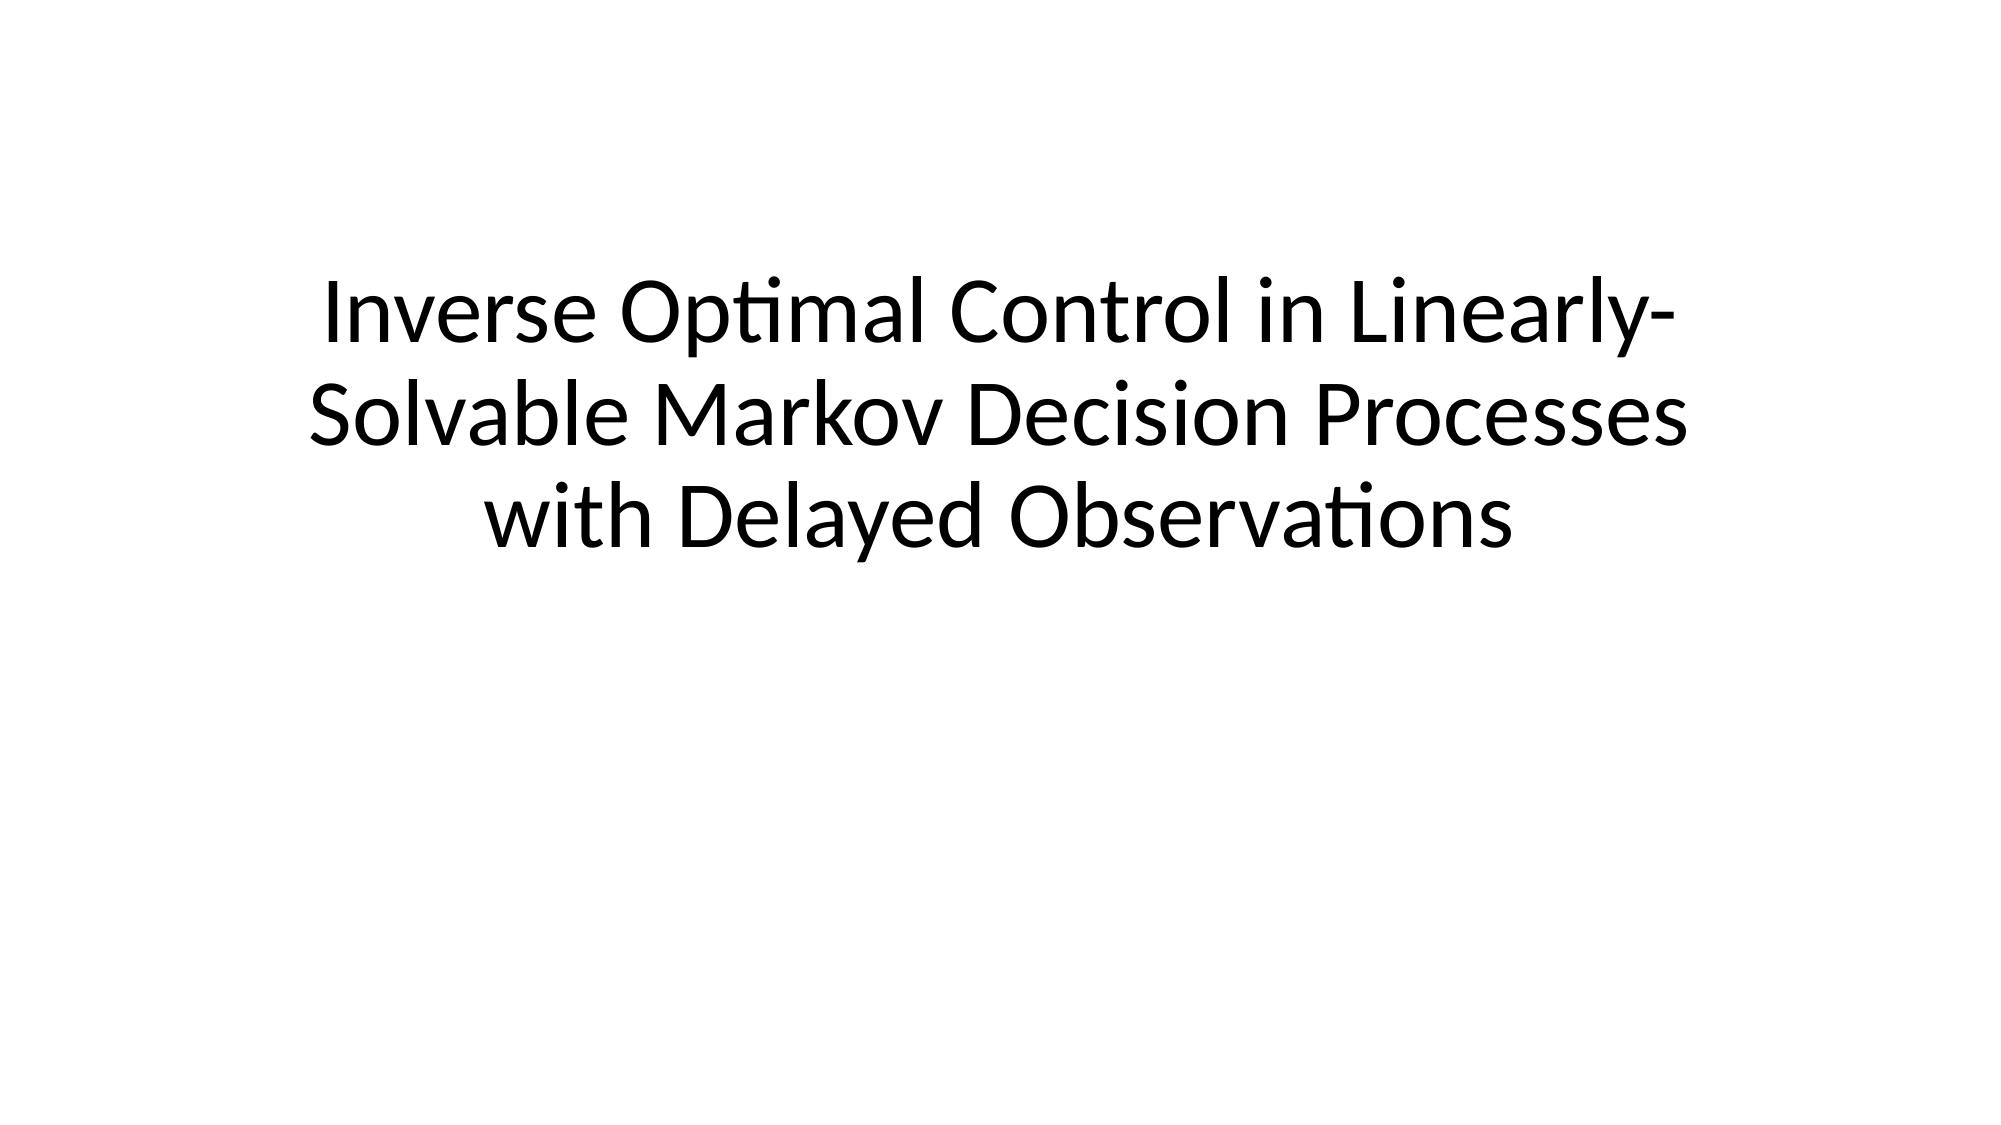

# Inverse Optimal Control in Linearly-Solvable Markov Decision Processes with Delayed Observations